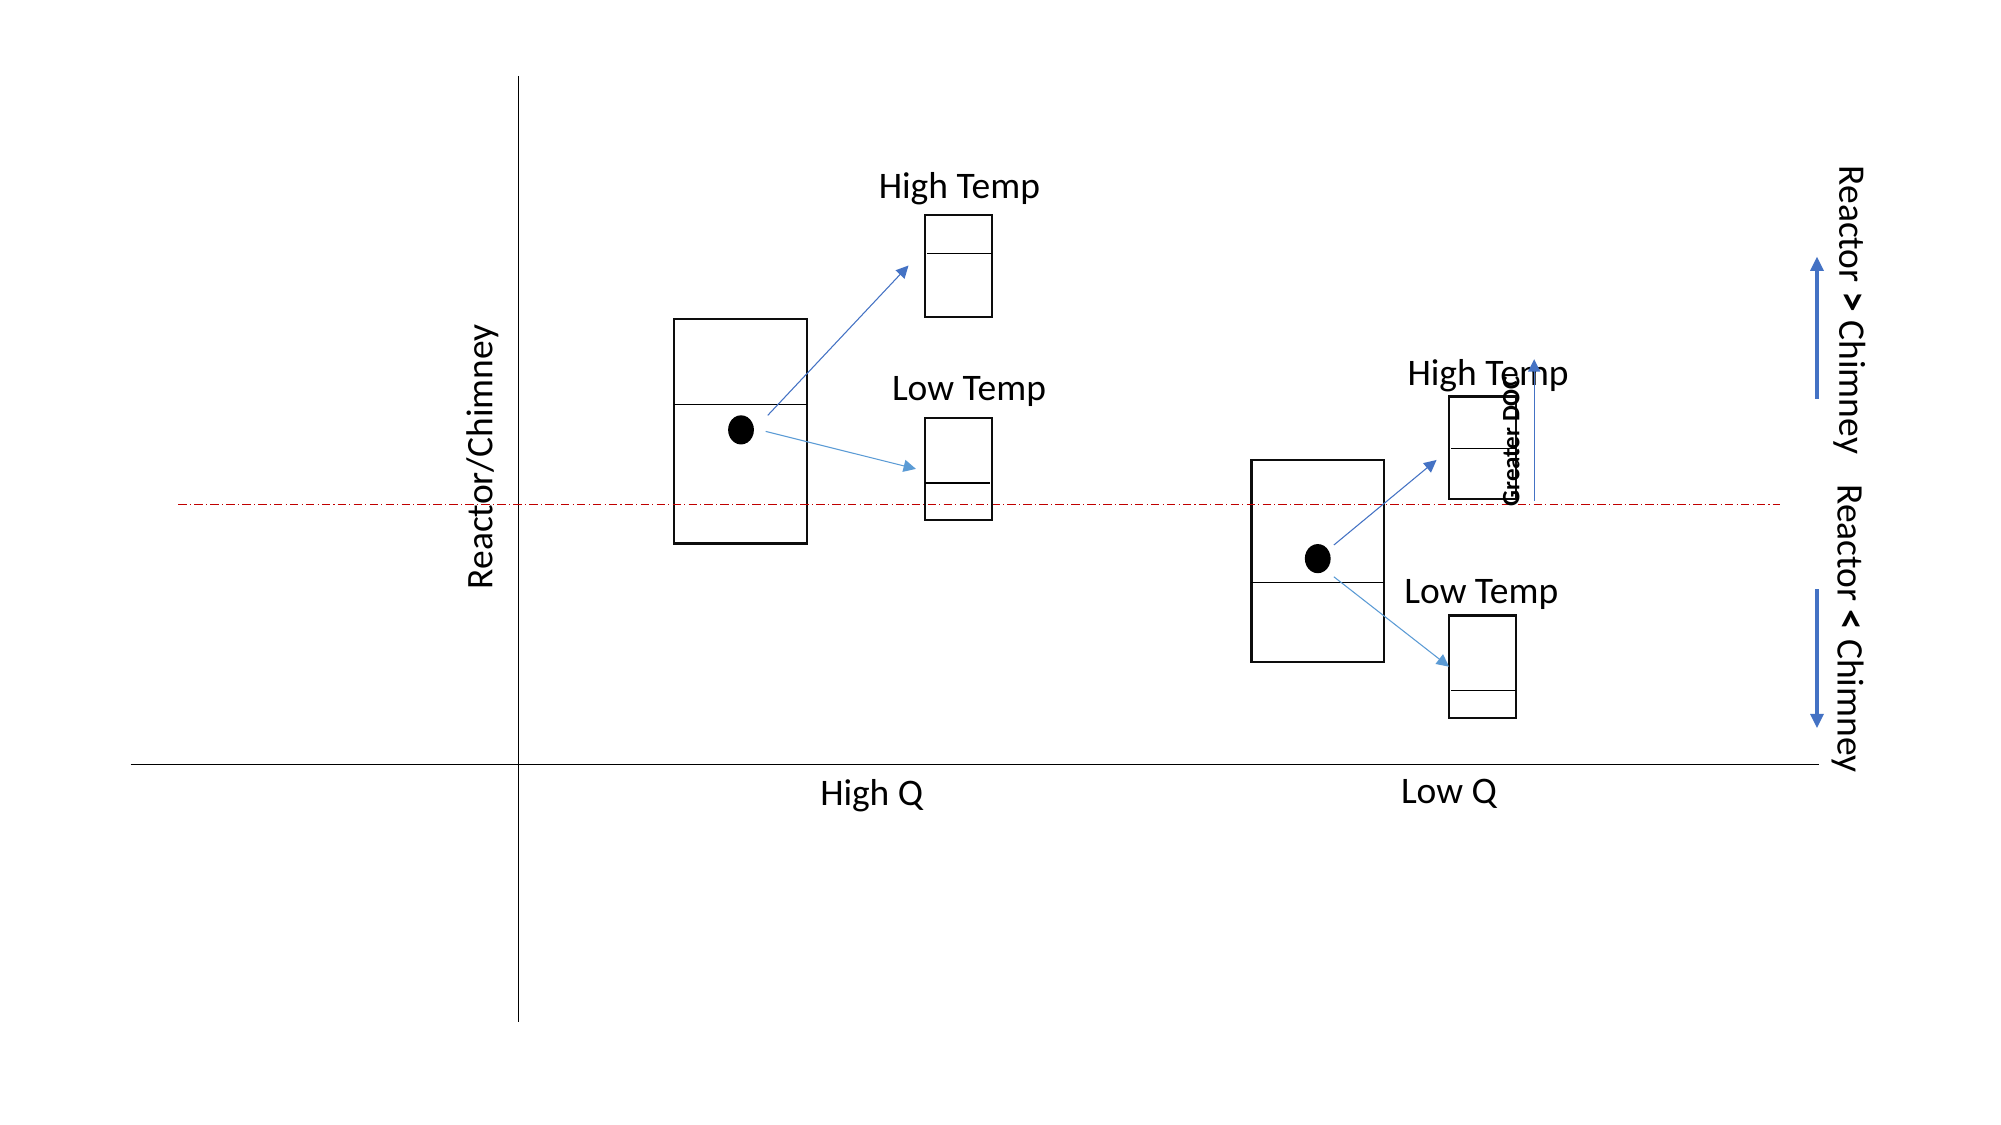

High Temp
c
Reactor > Chimney
c
High Temp
Low Temp
c

c
Greater DOC
Reactor/Chimney

Low Temp
 Reactor < Chimney
c
Low Q
High Q